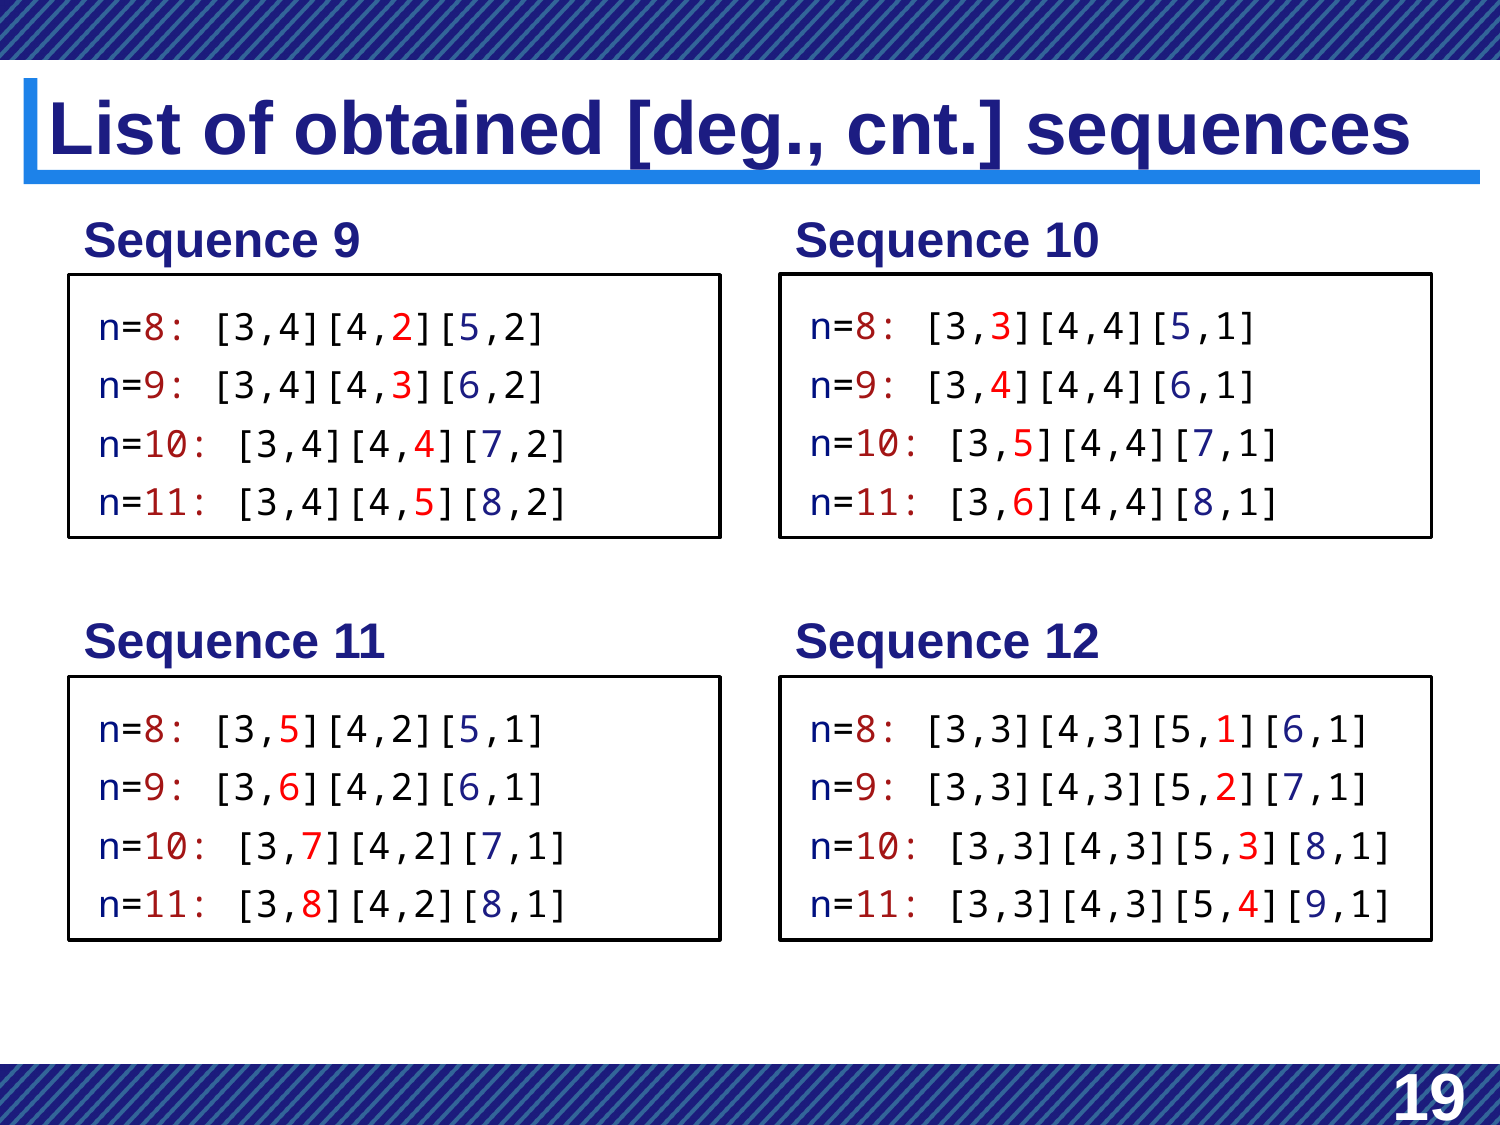

# List of obtained [deg., cnt.] sequences
Sequence 10
Sequence 9
n=8: [3,3][4,4][5,1]
n=9: [3,4][4,4][6,1]
n=10: [3,5][4,4][7,1]
n=11: [3,6][4,4][8,1]
n=8: [3,4][4,2][5,2]
n=9: [3,4][4,3][6,2]
n=10: [3,4][4,4][7,2]
n=11: [3,4][4,5][8,2]
Sequence 12
Sequence 11
n=8: [3,5][4,2][5,1]
n=9: [3,6][4,2][6,1]
n=10: [3,7][4,2][7,1]
n=11: [3,8][4,2][8,1]
n=8: [3,3][4,3][5,1][6,1]
n=9: [3,3][4,3][5,2][7,1]
n=10: [3,3][4,3][5,3][8,1]
n=11: [3,3][4,3][5,4][9,1]
19